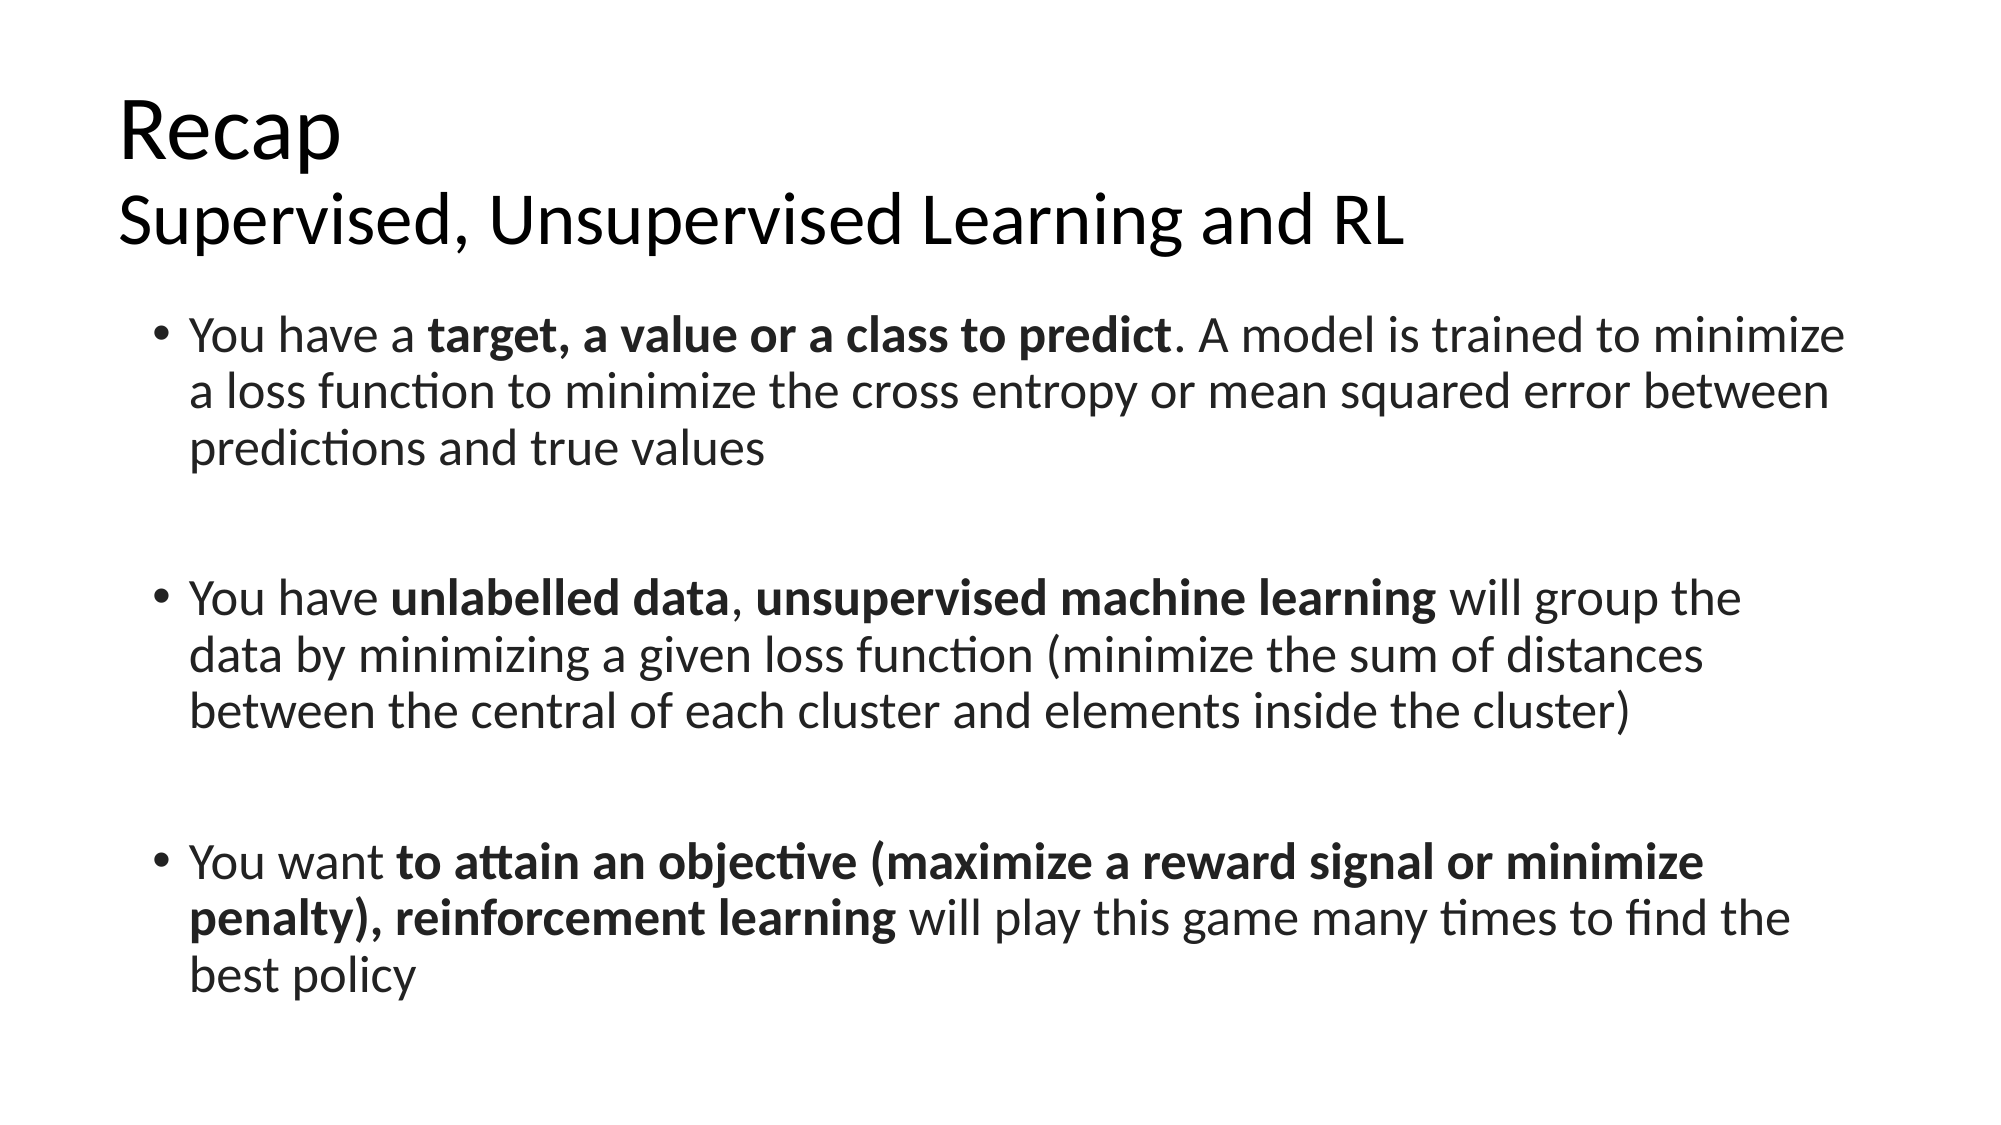

# Recap Supervised, Unsupervised Learning and RL
You have a target, a value or a class to predict. A model is trained to minimize a loss function to minimize the cross entropy or mean squared error between predictions and true values

You have unlabelled data, unsupervised machine learning will group the data by minimizing a given loss function (minimize the sum of distances between the central of each cluster and elements inside the cluster)

You want to attain an objective (maximize a reward signal or minimize penalty), reinforcement learning will play this game many times to find the best policy